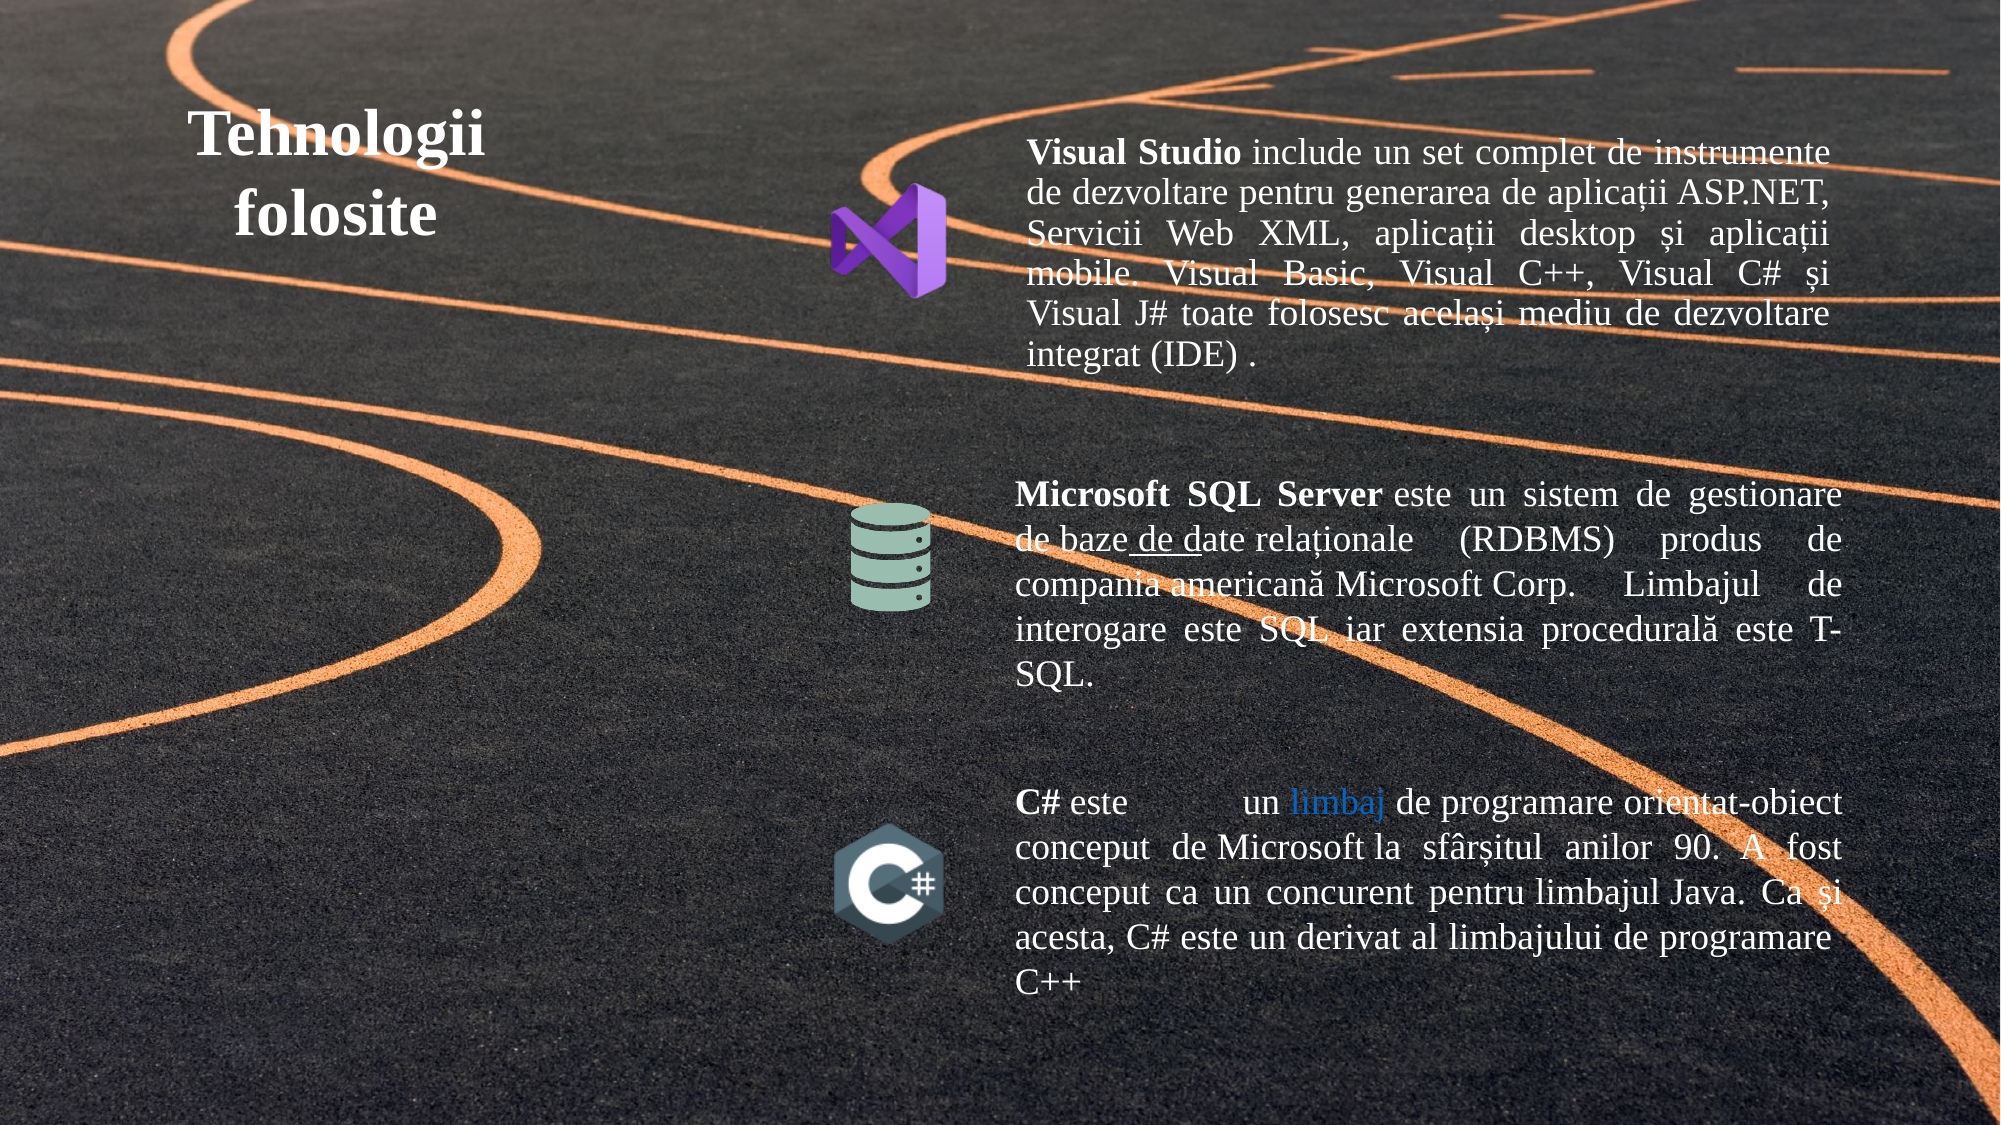

Tehnologii folosite
Visual Studio include un set complet de instrumente de dezvoltare pentru generarea de aplicații ASP.NET, Servicii Web XML, aplicații desktop și aplicații mobile. Visual Basic, Visual C++, Visual C# și Visual J# toate folosesc același mediu de dezvoltare integrat (IDE) .

Microsoft SQL Server este un sistem de gestionare de baze de date relaționale (RDBMS) produs de compania americană Microsoft Corp. Limbajul de interogare este SQL iar extensia procedurală este T-SQL.

C# este un limbaj de programare orientat-obiect conceput de Microsoft la sfârșitul anilor 90. A fost conceput ca un concurent pentru limbajul Java. Ca și acesta, C# este un derivat al limbajului de programare C++